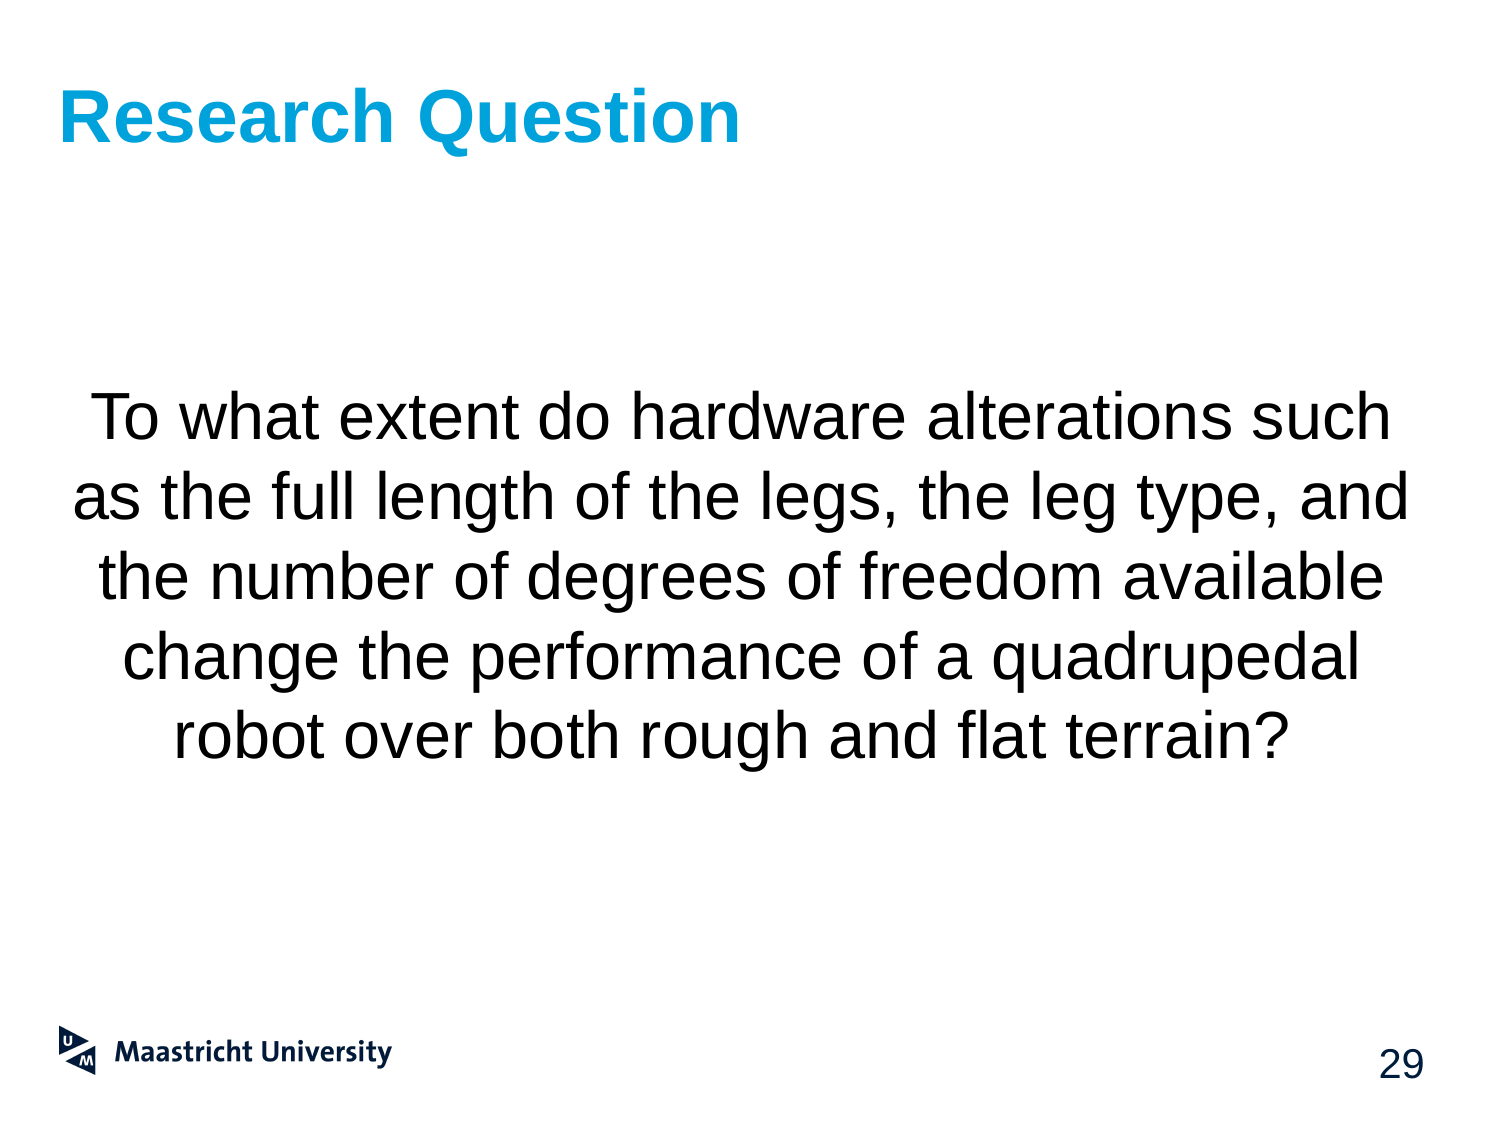

# Research Question

To what extent do hardware alterations such as the full length of the legs, the leg type, and the number of degrees of freedom available change the performance of a quadrupedal robot over both rough and flat terrain?

29